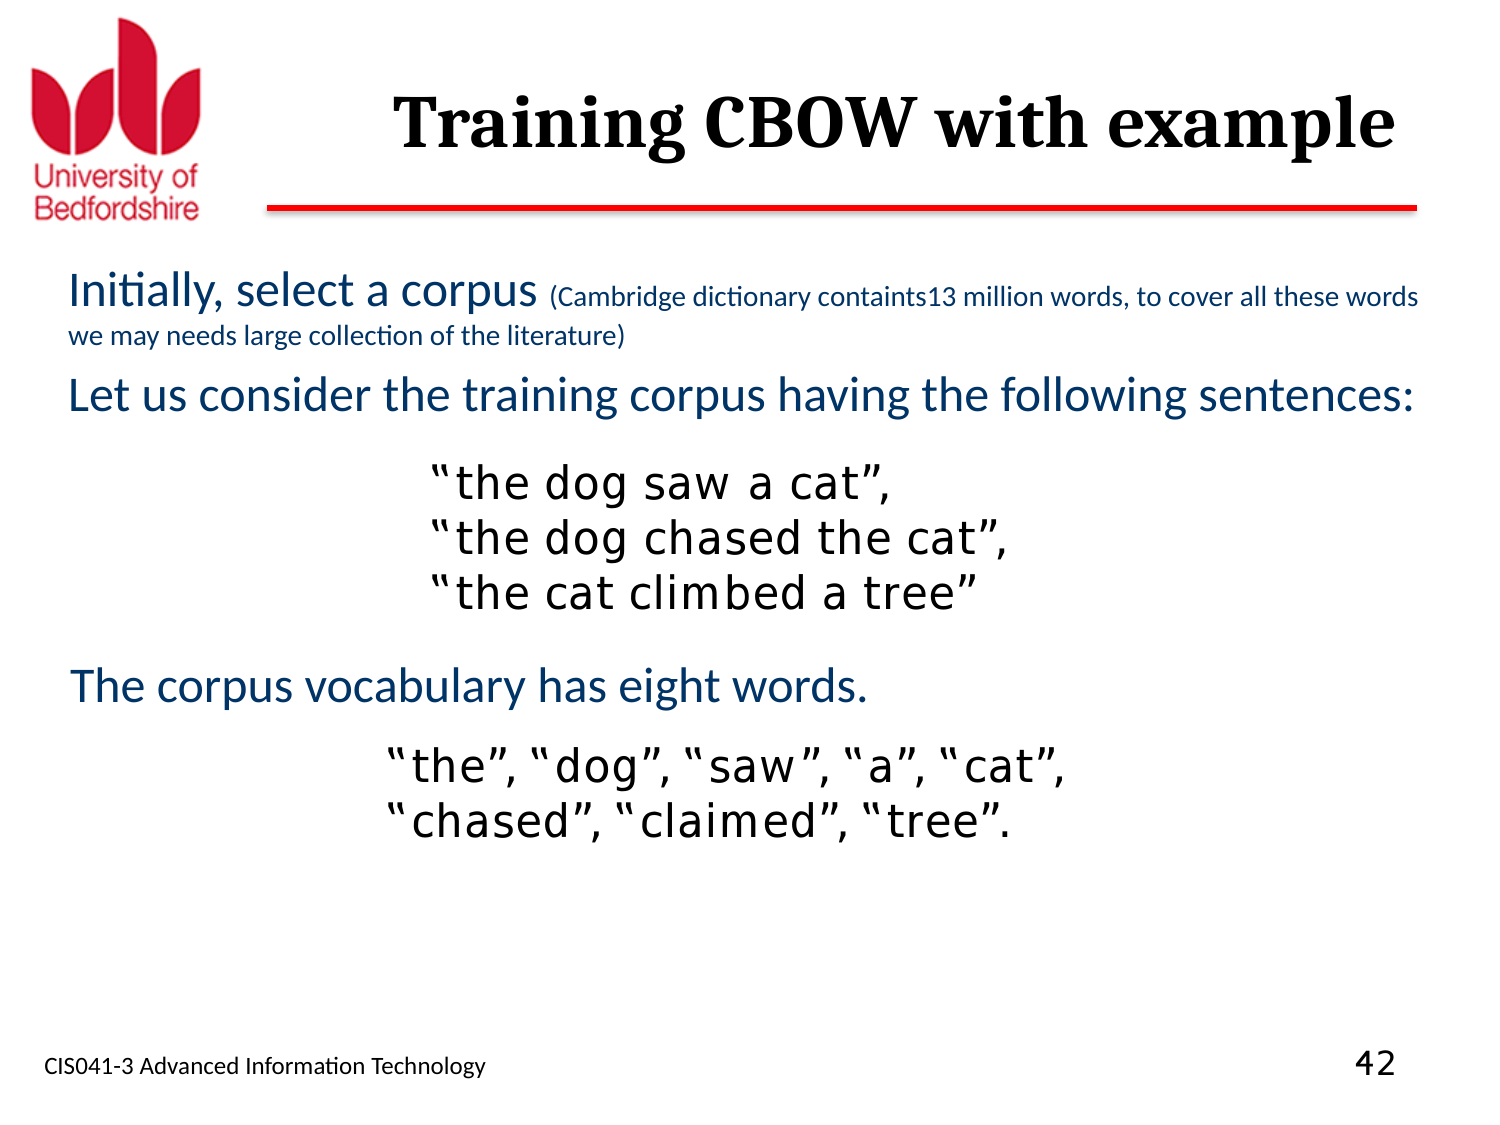

# Training CBOW with example
Initially, select a corpus (Cambridge dictionary containts13 million words, to cover all these words we may needs large collection of the literature)
Let us consider the training corpus having the following sentences:
“the dog saw a cat”,
“the dog chased the cat”,
“the cat climbed a tree”
The corpus vocabulary has eight words.
“the”, “dog”, “saw”, “a”, “cat”, “chased”, “claimed”, “tree”.
CIS041-3 Advanced Information Technology